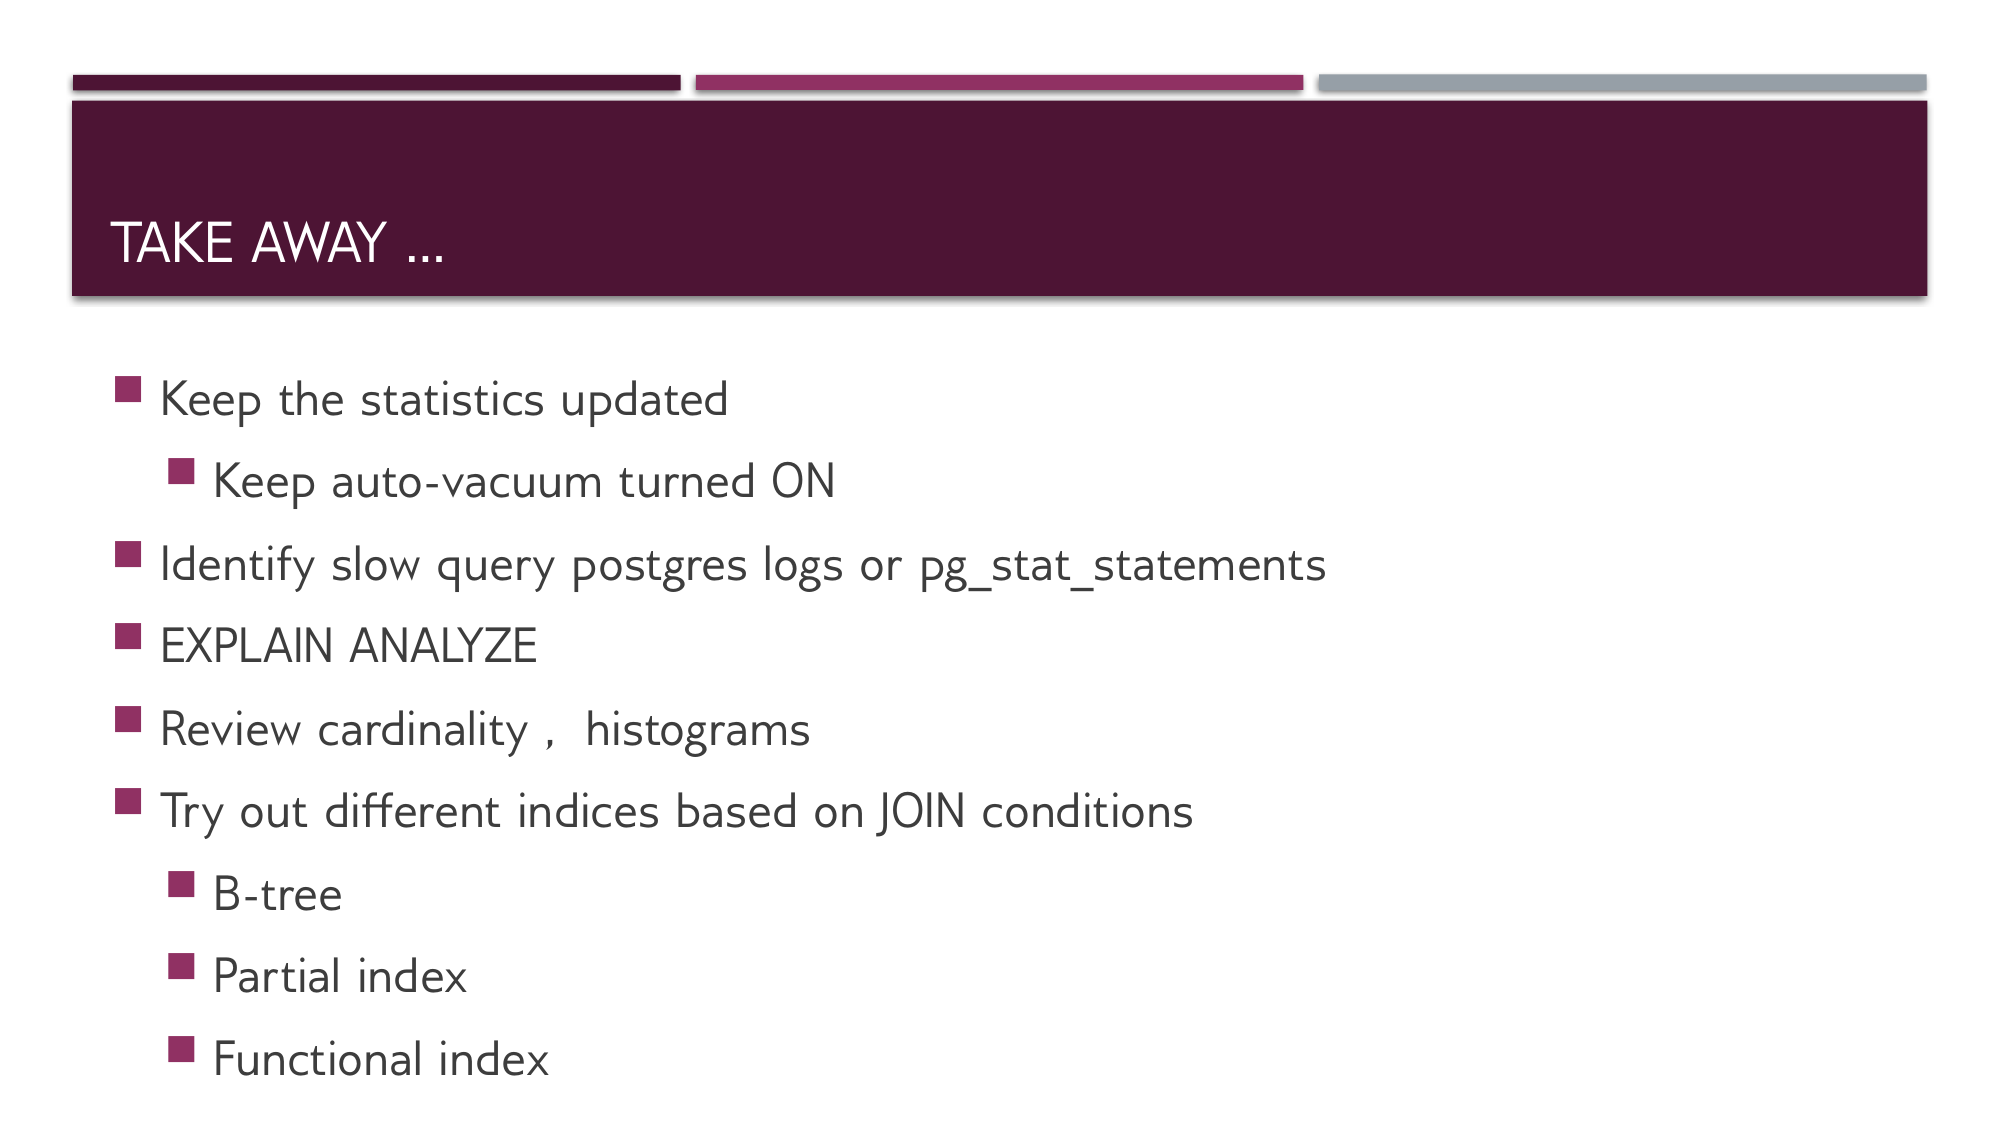

# Take away …
Keep the statistics updated
Keep auto-vacuum turned ON
Identify slow query postgres logs or pg_stat_statements
EXPLAIN ANALYZE
Review cardinality ,  histograms
Try out different indices based on JOIN conditions
B-tree
Partial index
Functional index